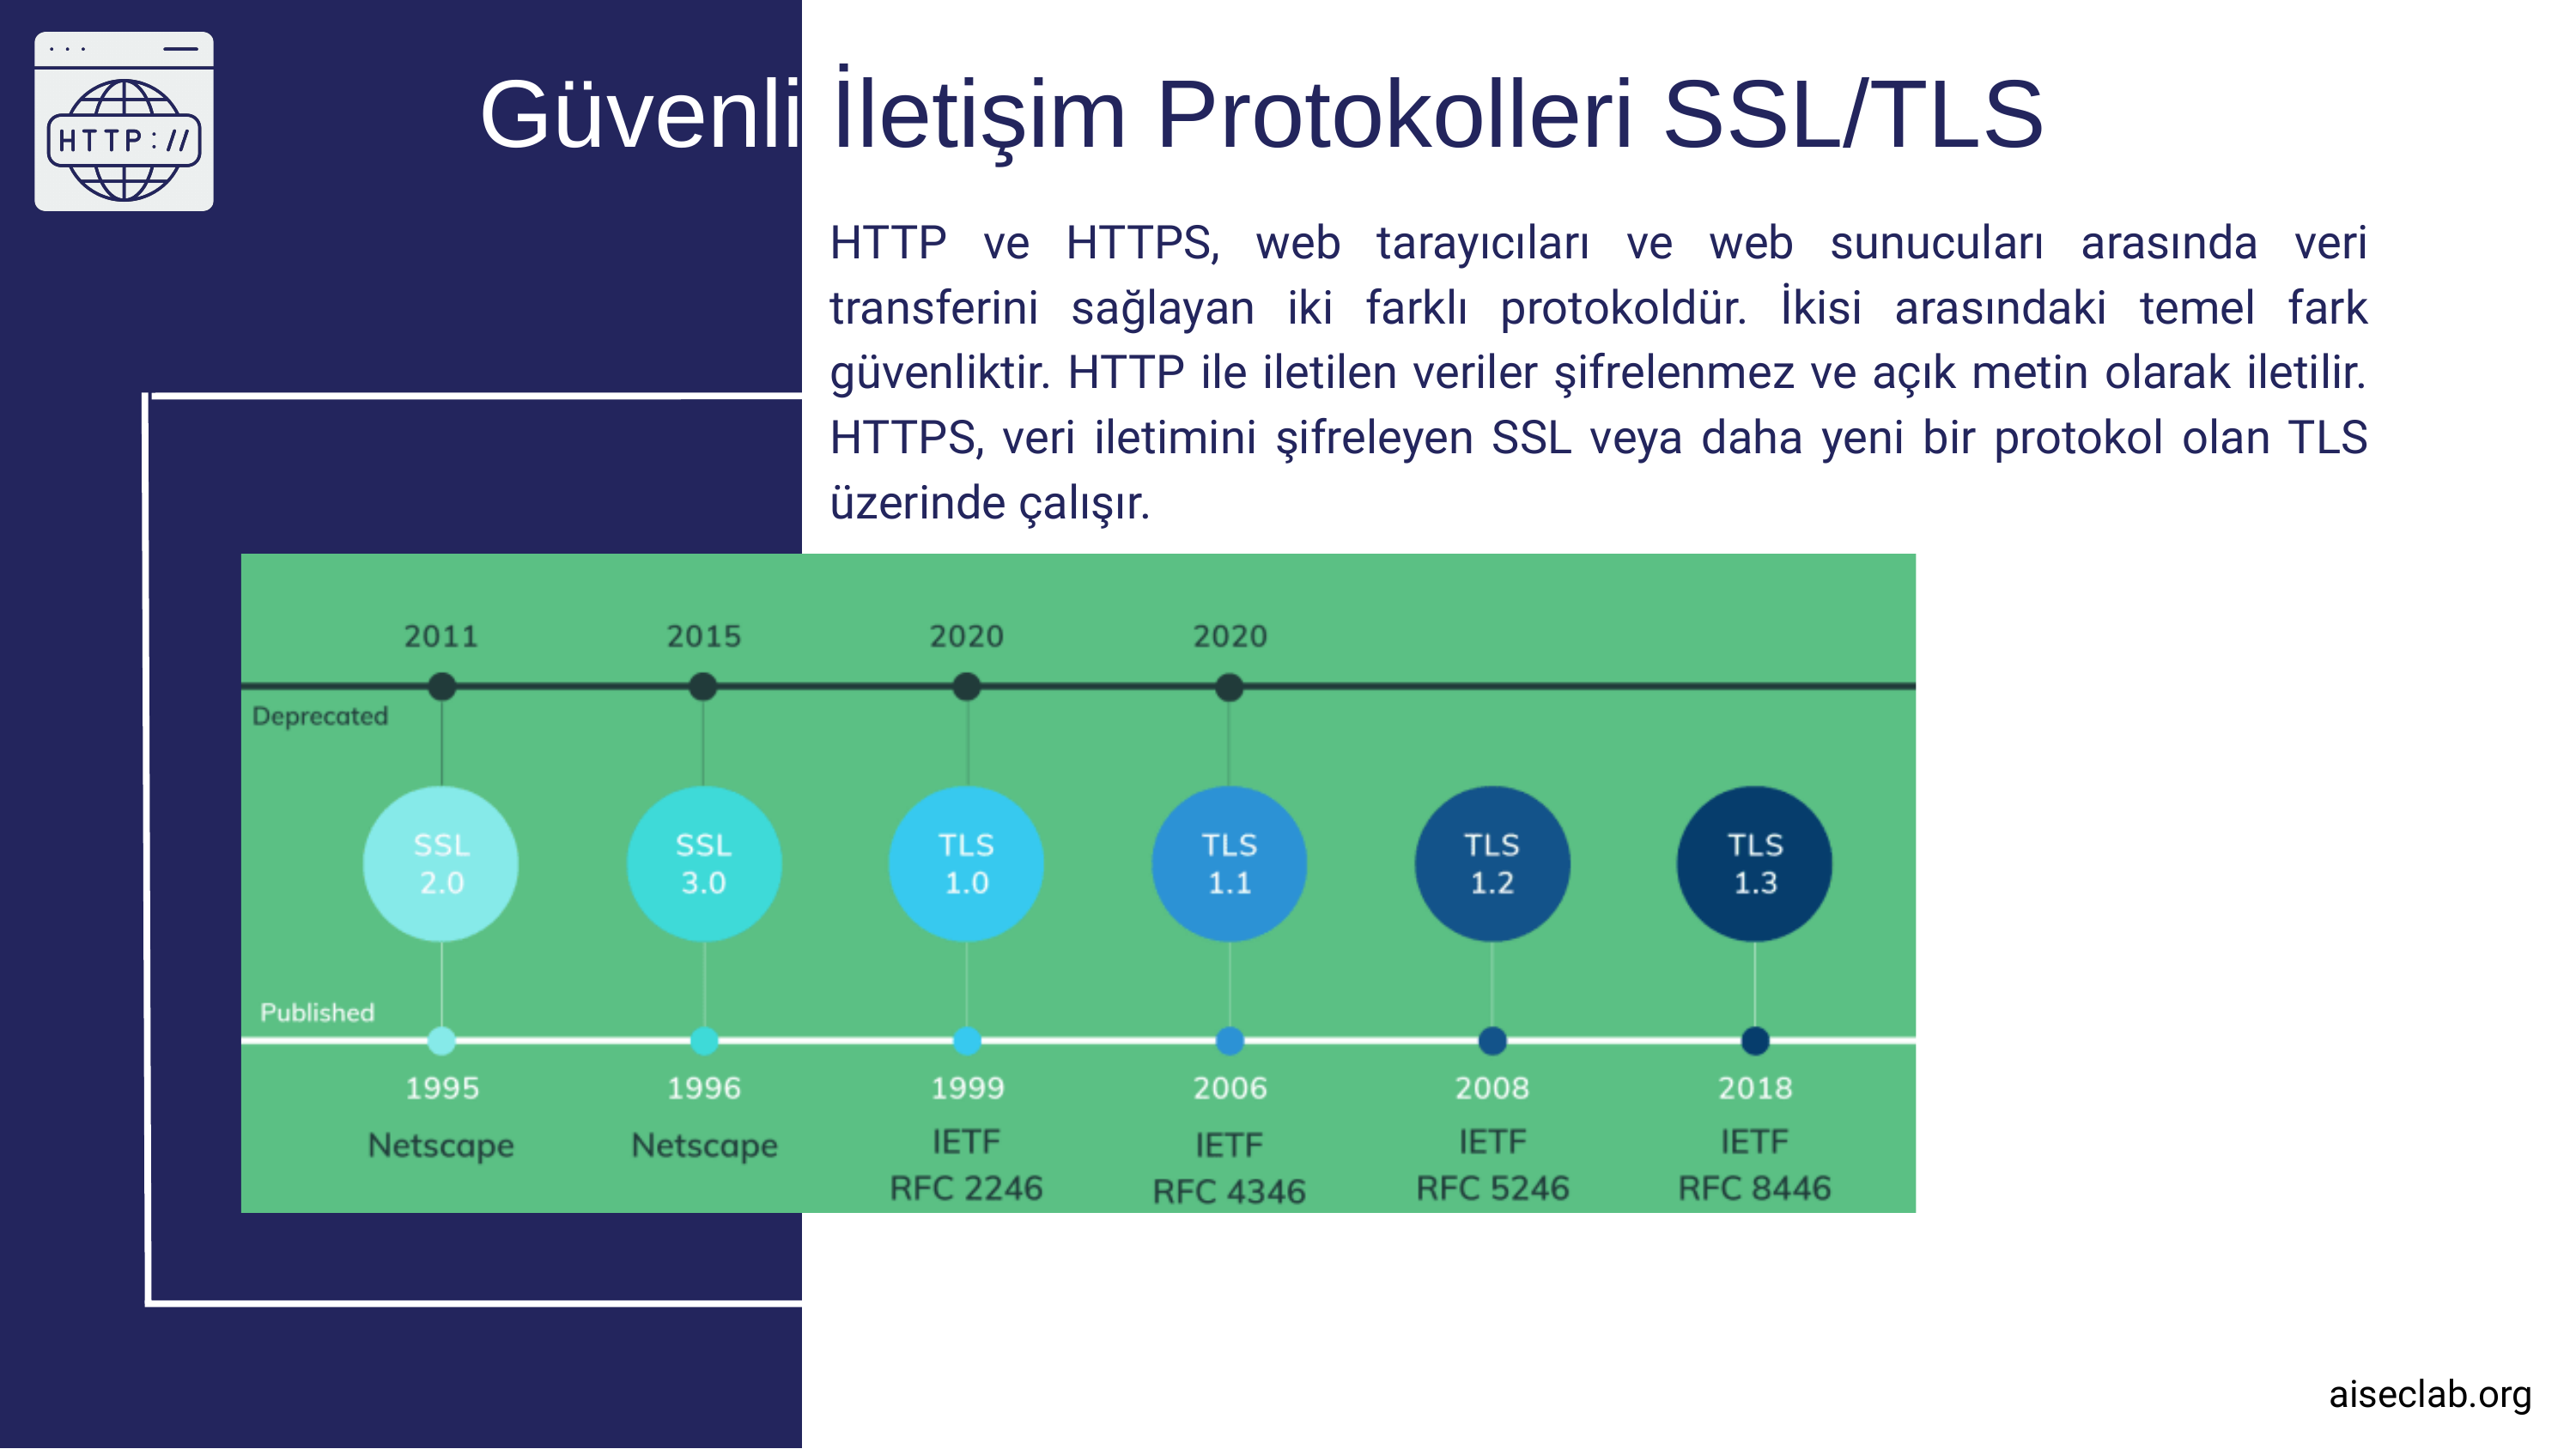

Güvenli İletişim Protokolleri SSL/TLS

HTTP ve HTTPS, web tarayıcıları ve web sunucuları arasında veri transferini sağlayan iki farklı protokoldür. İkisi arasındaki temel fark güvenliktir. HTTP ile iletilen veriler şifrelenmez ve açık metin olarak iletilir. HTTPS, veri iletimini şifreleyen SSL veya daha yeni bir protokol olan TLS üzerinde çalışır.

aiseclab.org